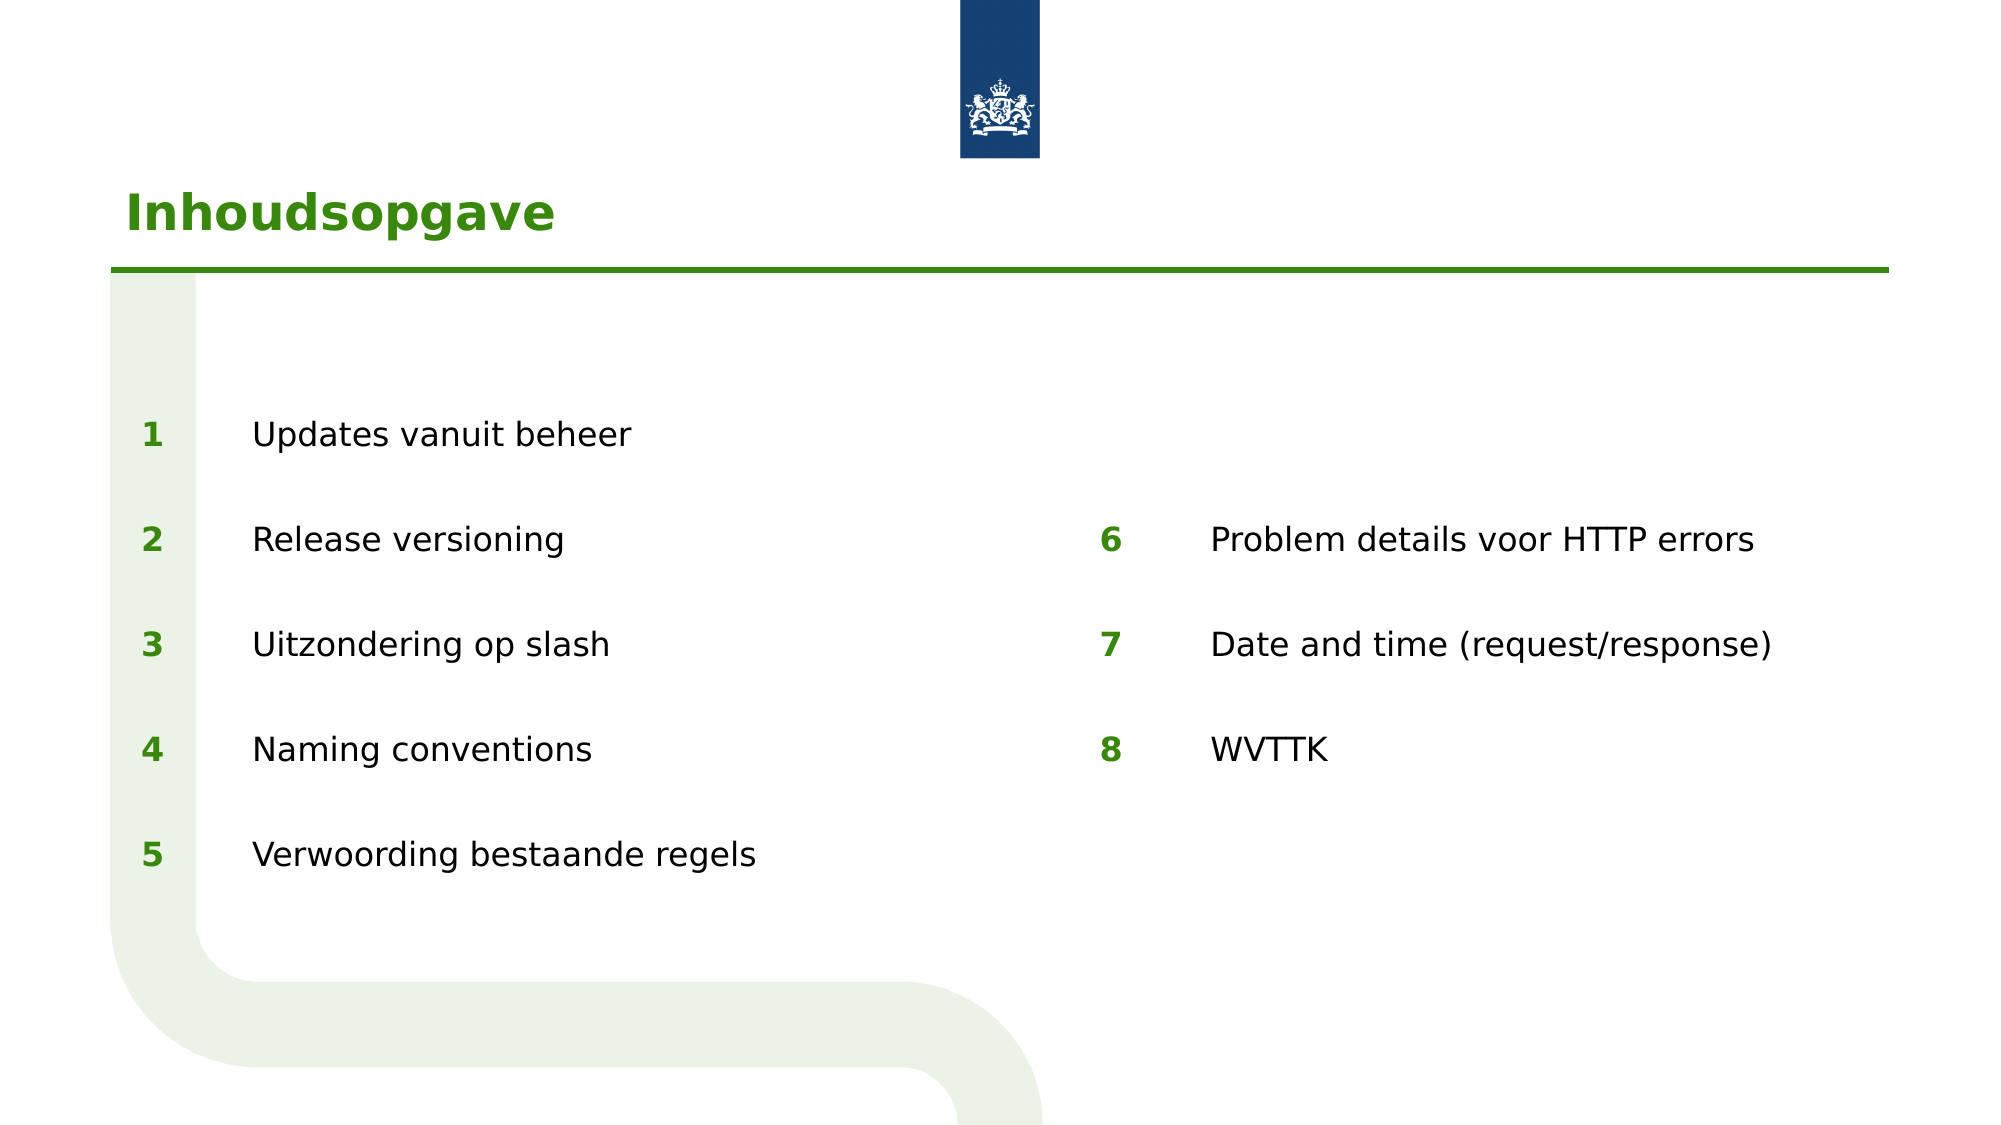

1
2
3
4
5
Updates vanuit beheer
Release versioning
Uitzondering op slash
Naming conventions
Verwoording bestaande regels
6
7
8
Problem details voor HTTP errors
Date and time (request/response)
WVTTK